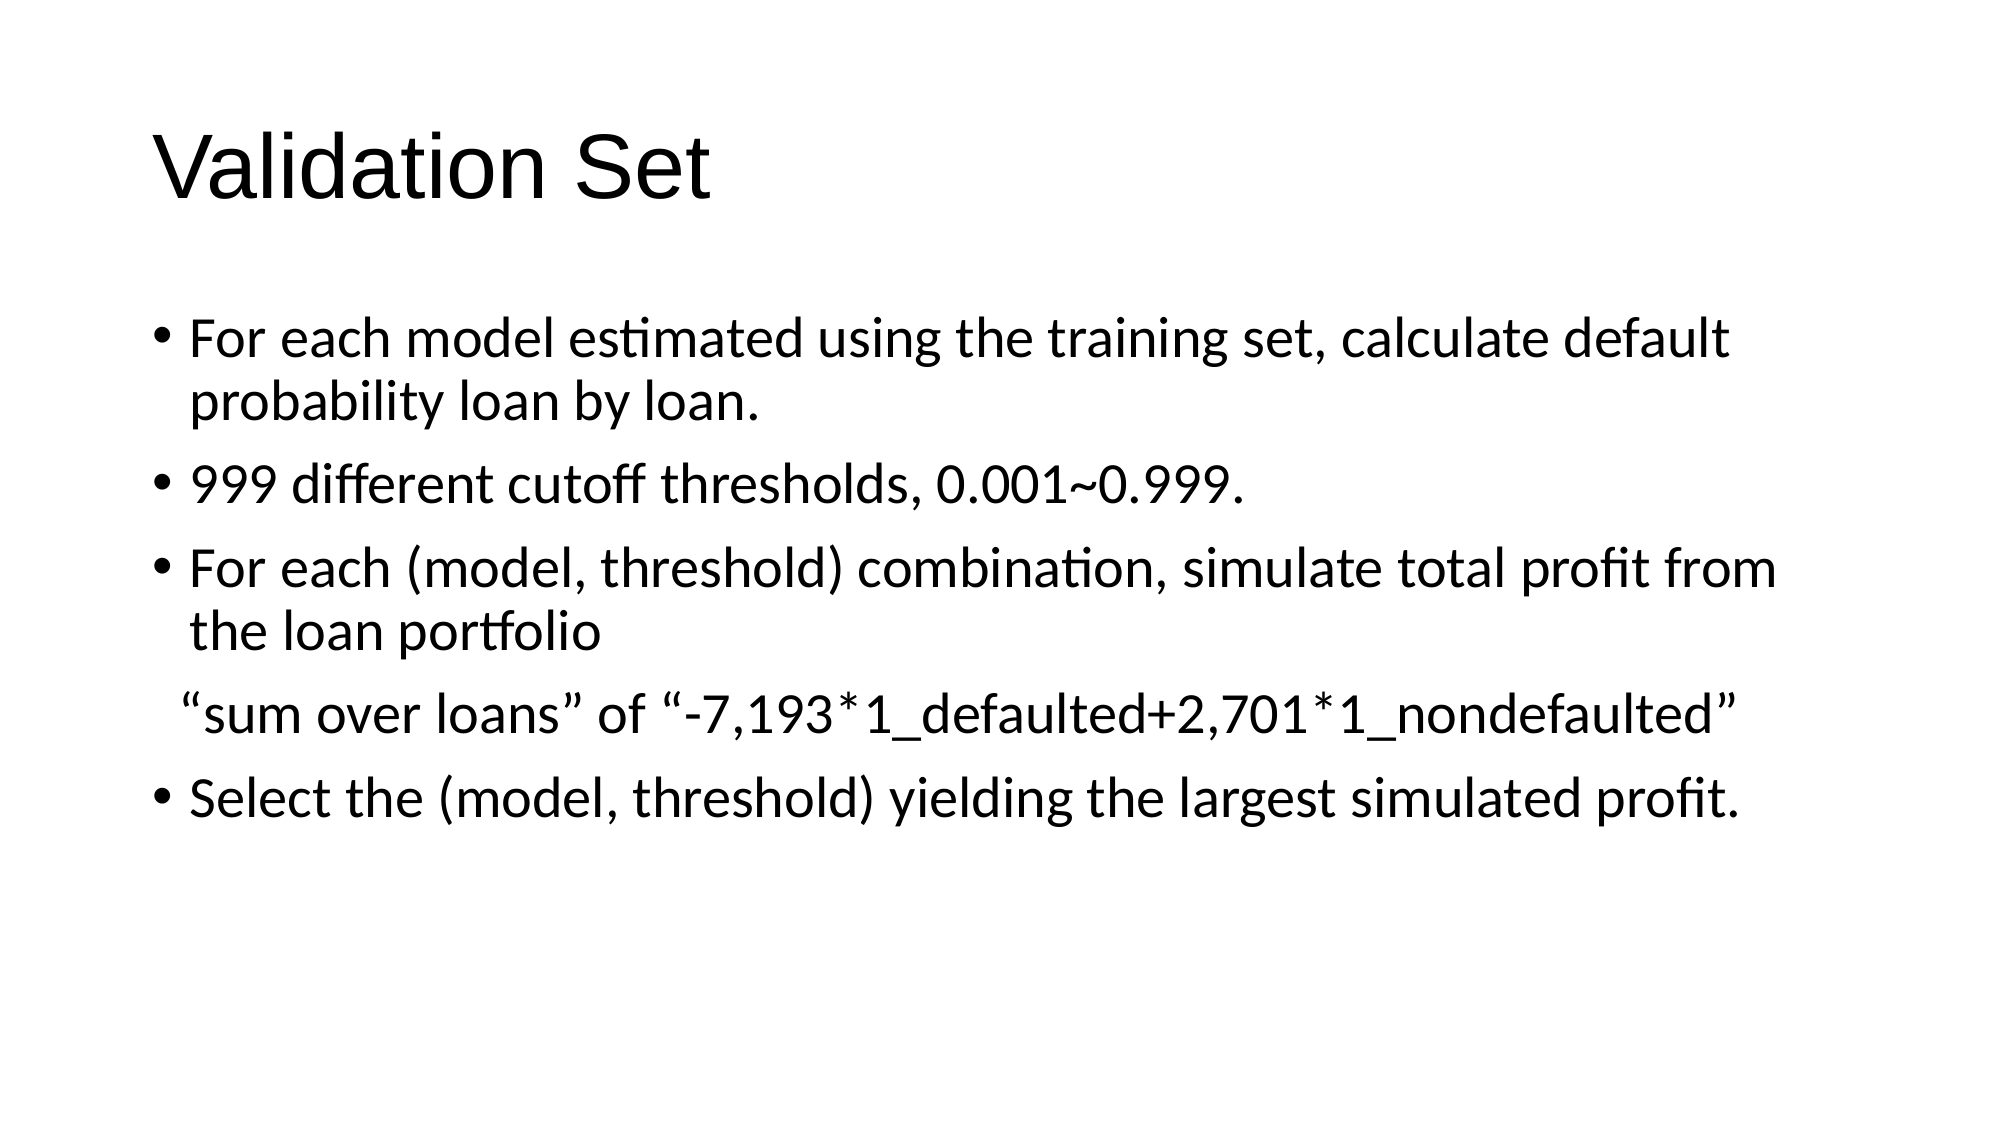

# Validation Set
For each model estimated using the training set, calculate default probability loan by loan.
999 different cutoff thresholds, 0.001~0.999.
For each (model, threshold) combination, simulate total profit from the loan portfolio
  “sum over loans” of “-7,193*1_defaulted+2,701*1_nondefaulted”
Select the (model, threshold) yielding the largest simulated profit.